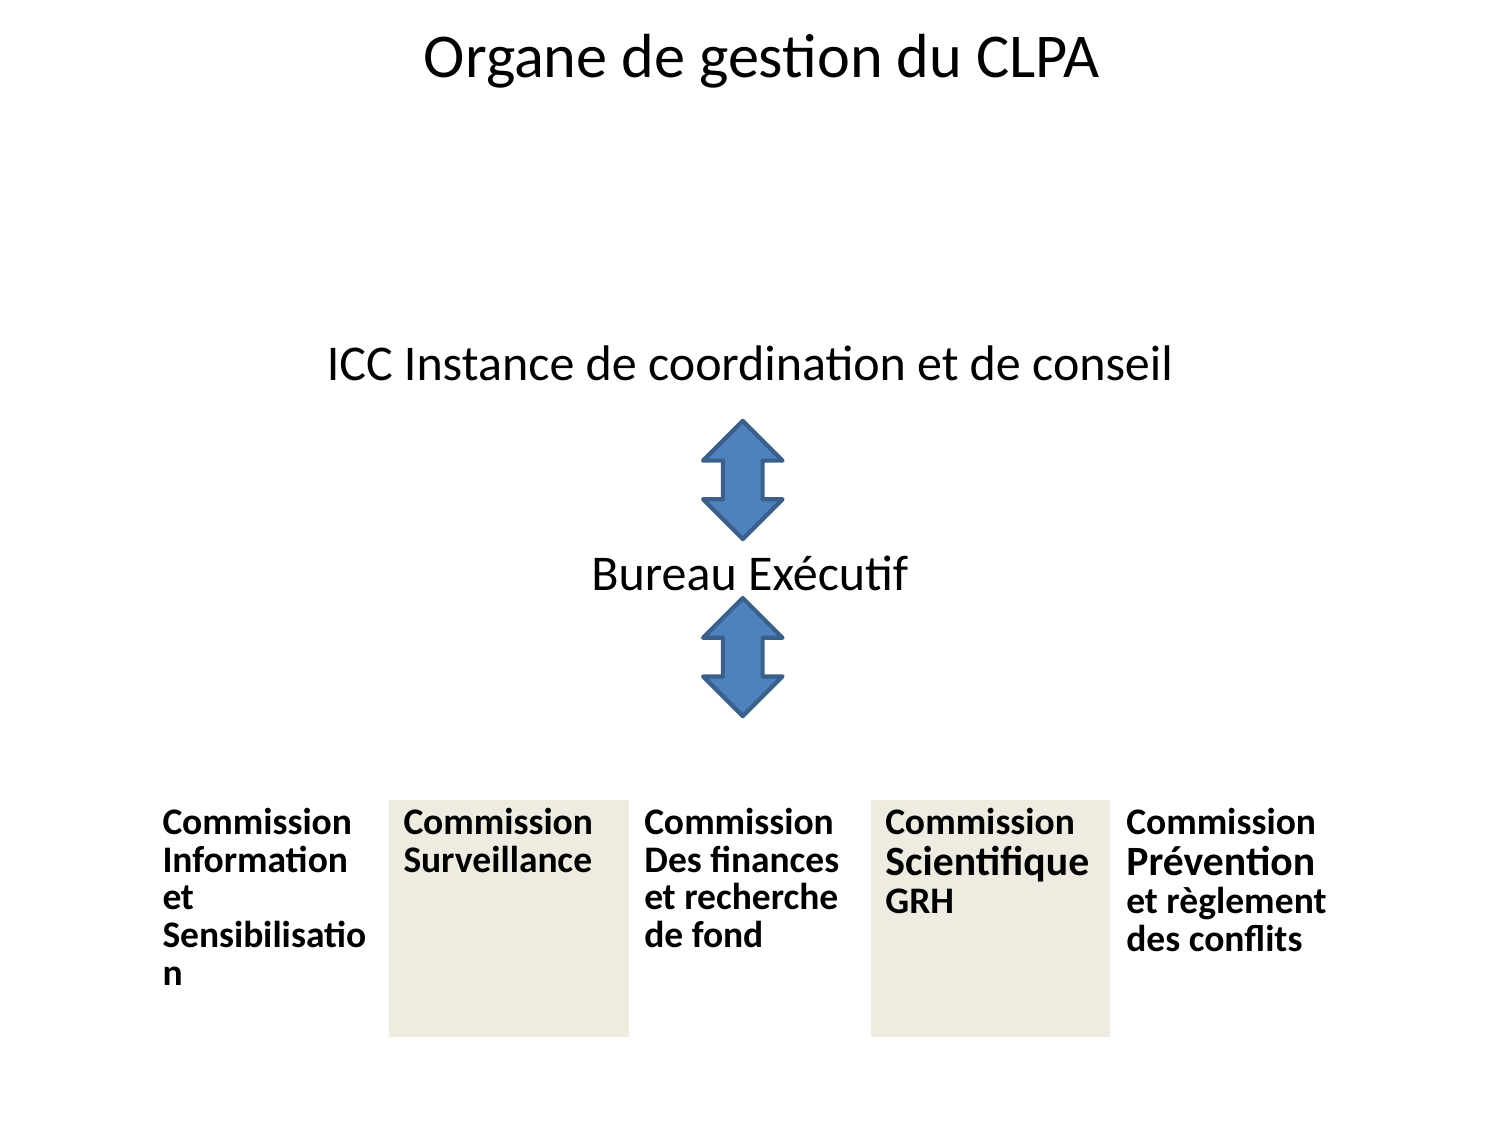

# Organe de gestion du CLPA

ICC Instance de coordination et de conseil

Bureau Exécutif

| Commission Information et Sensibilisation | Commission Surveillance | Commission Des finances et recherche de fond | Commission Scientifique GRH | Commission Prévention et règlement des conflits |
| --- | --- | --- | --- | --- |